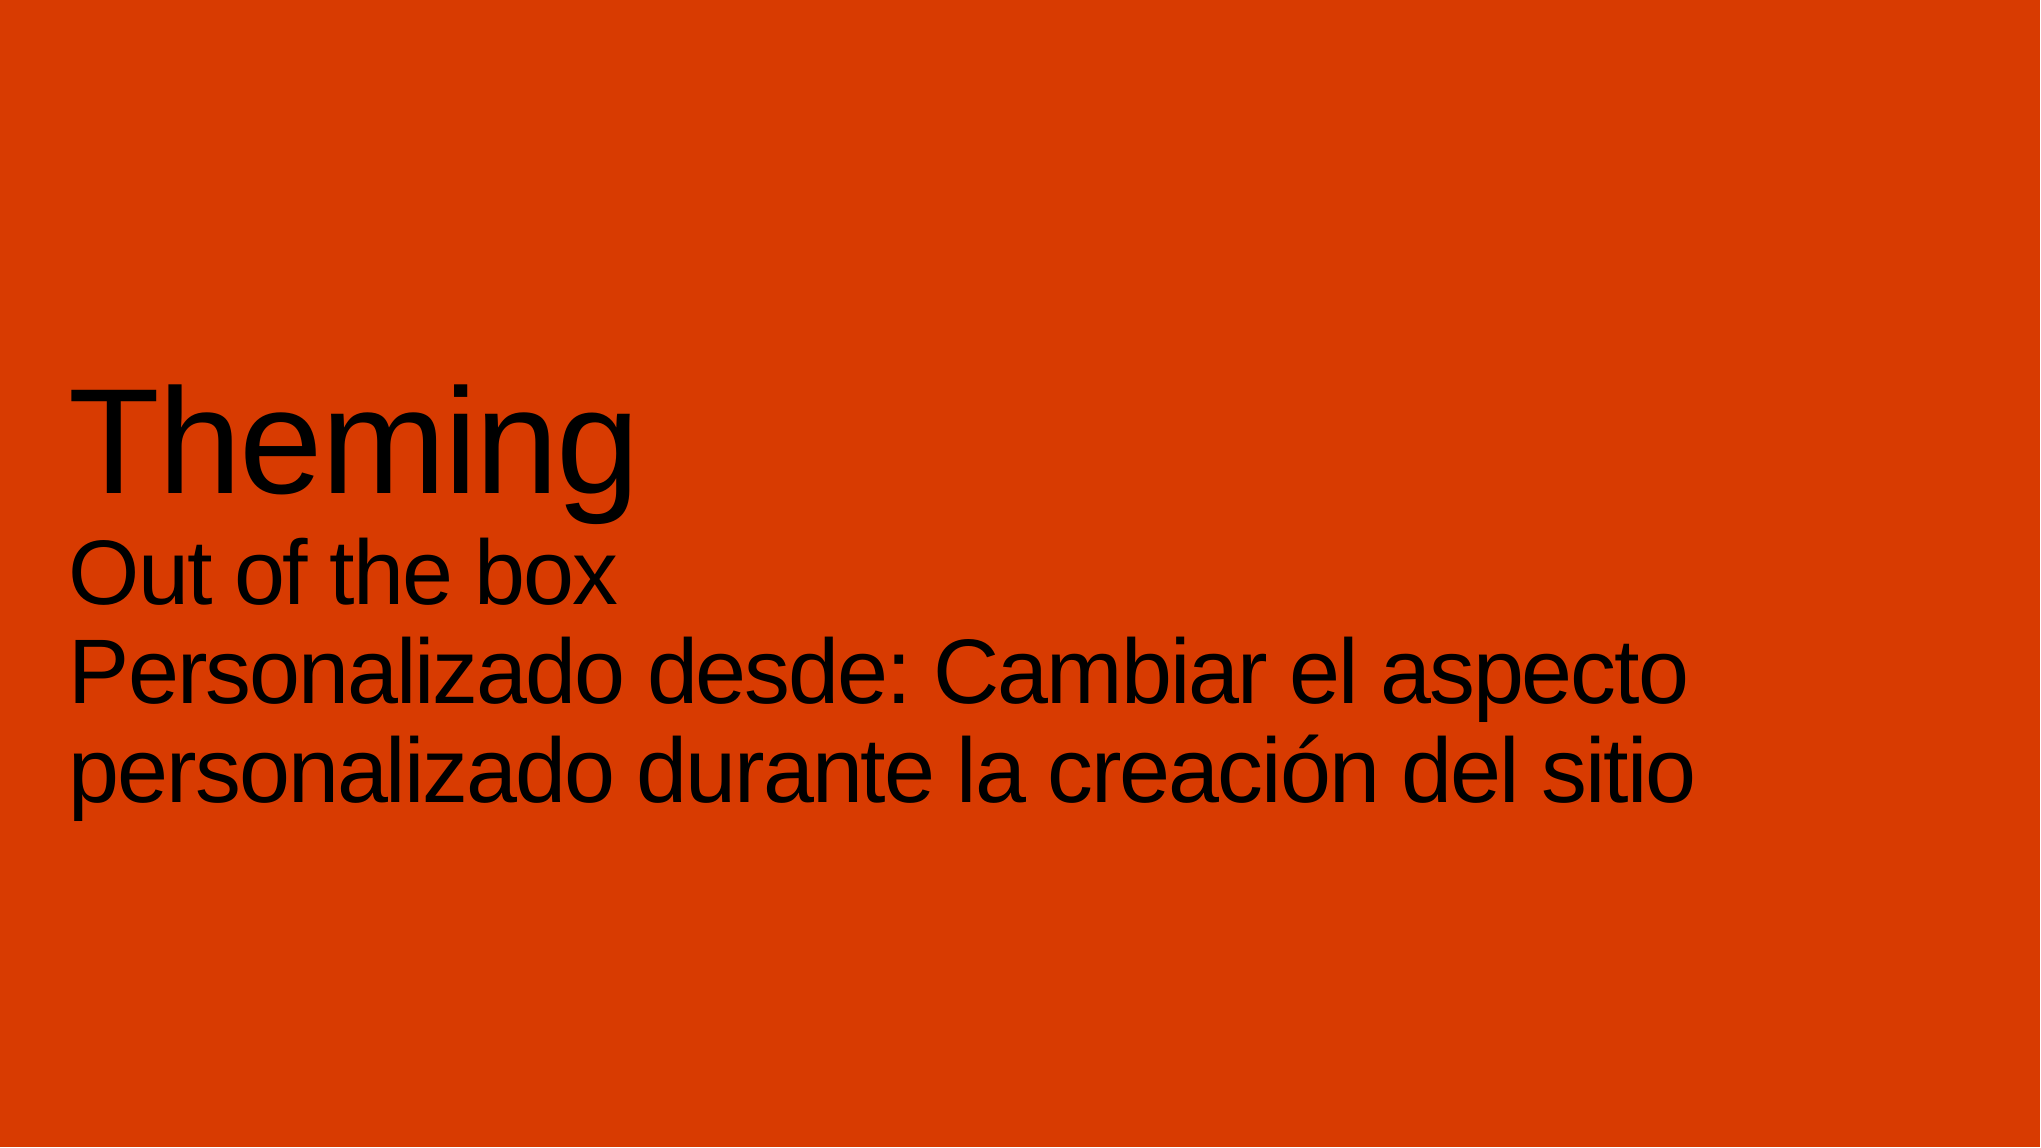

# Theming Out of the box Personalizado desde: Cambiar el aspecto personalizado durante la creación del sitio